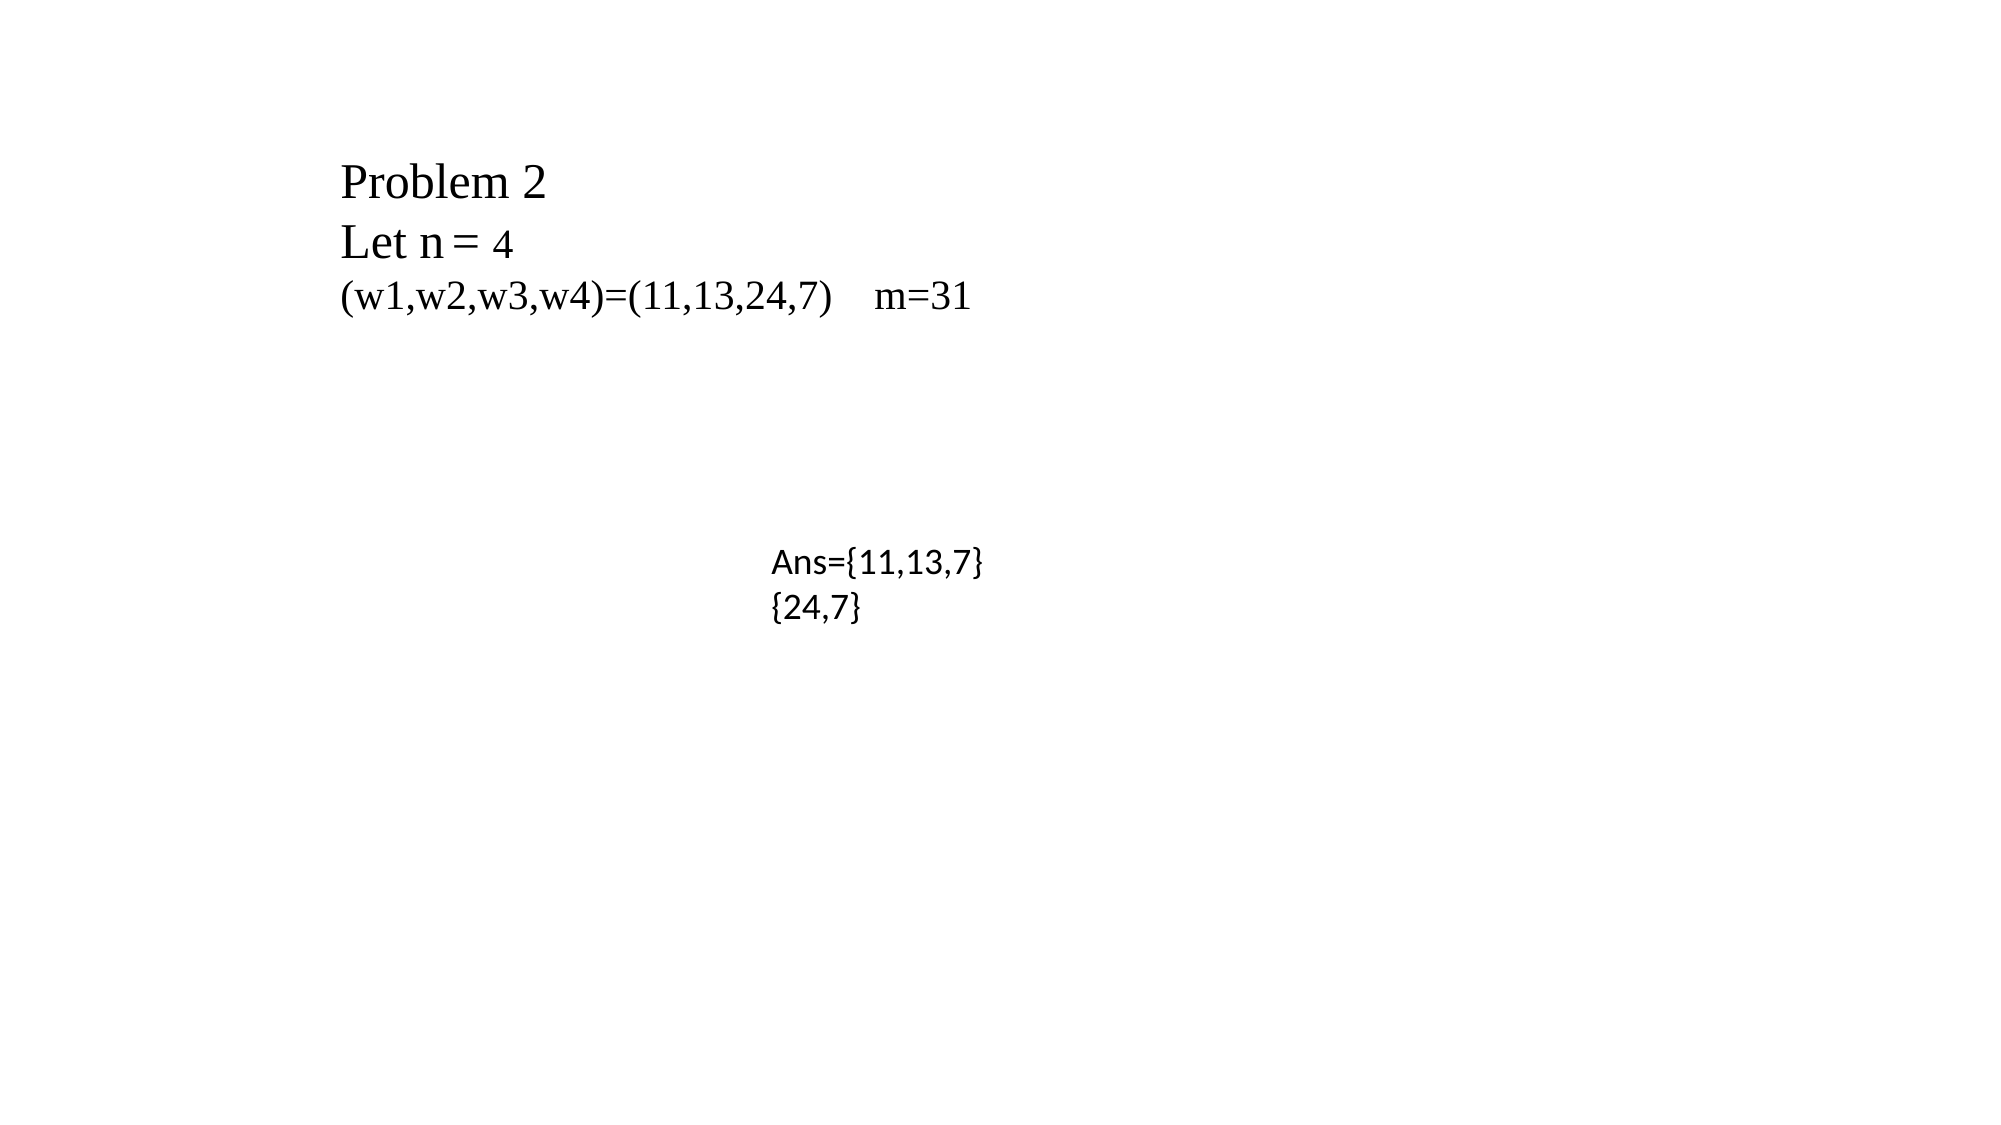

Problem 2
Let n = 4
(w1,w2,w3,w4)=(11,13,24,7)    m=31
Ans={11,13,7}
{24,7}